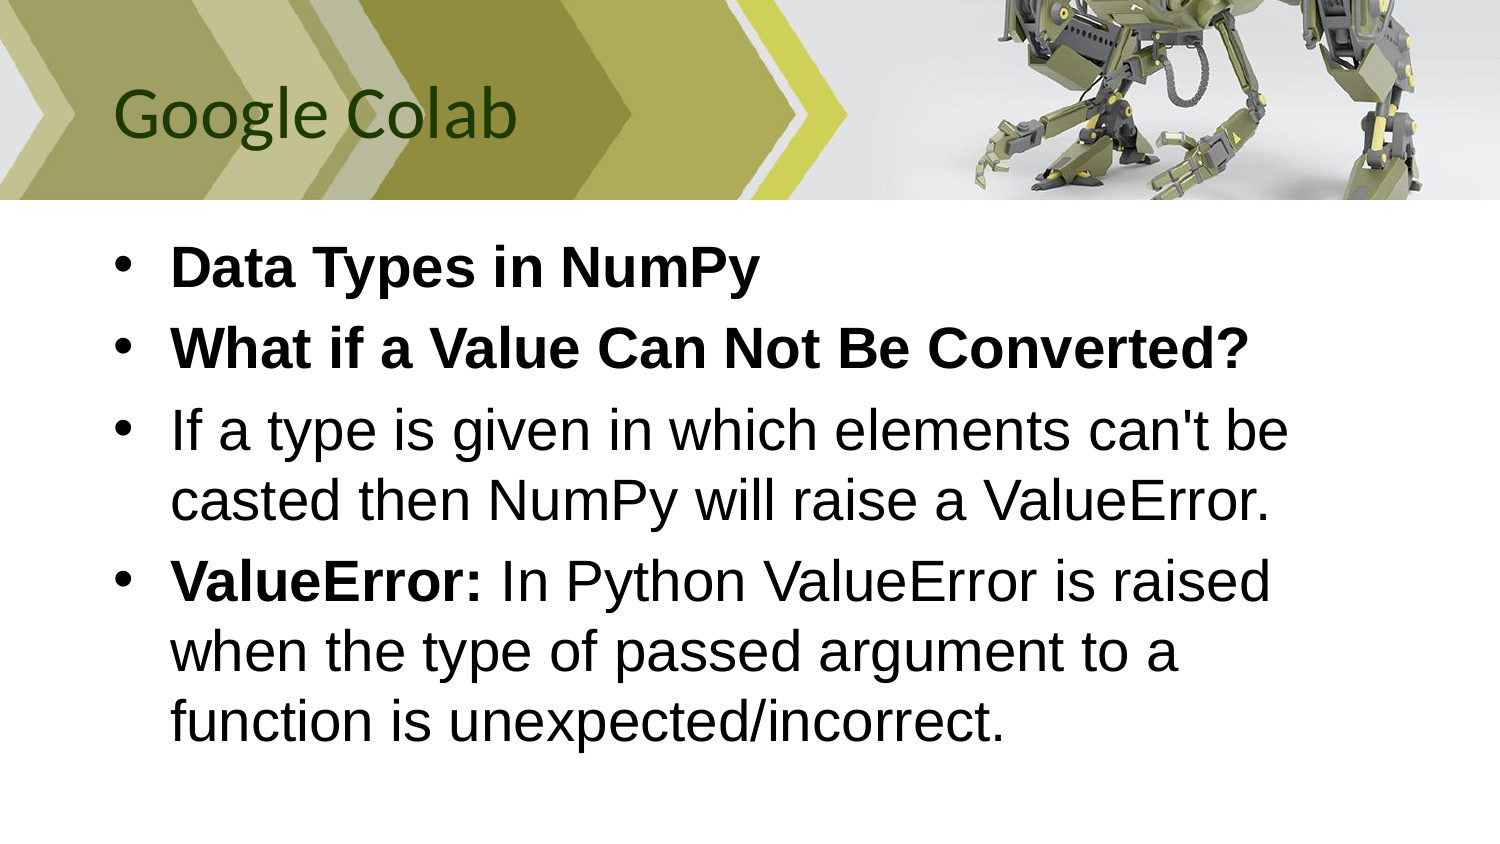

# Google Colab
Data Types in NumPy
What if a Value Can Not Be Converted?
If a type is given in which elements can't be casted then NumPy will raise a ValueError.
ValueError: In Python ValueError is raised when the type of passed argument to a function is unexpected/incorrect.